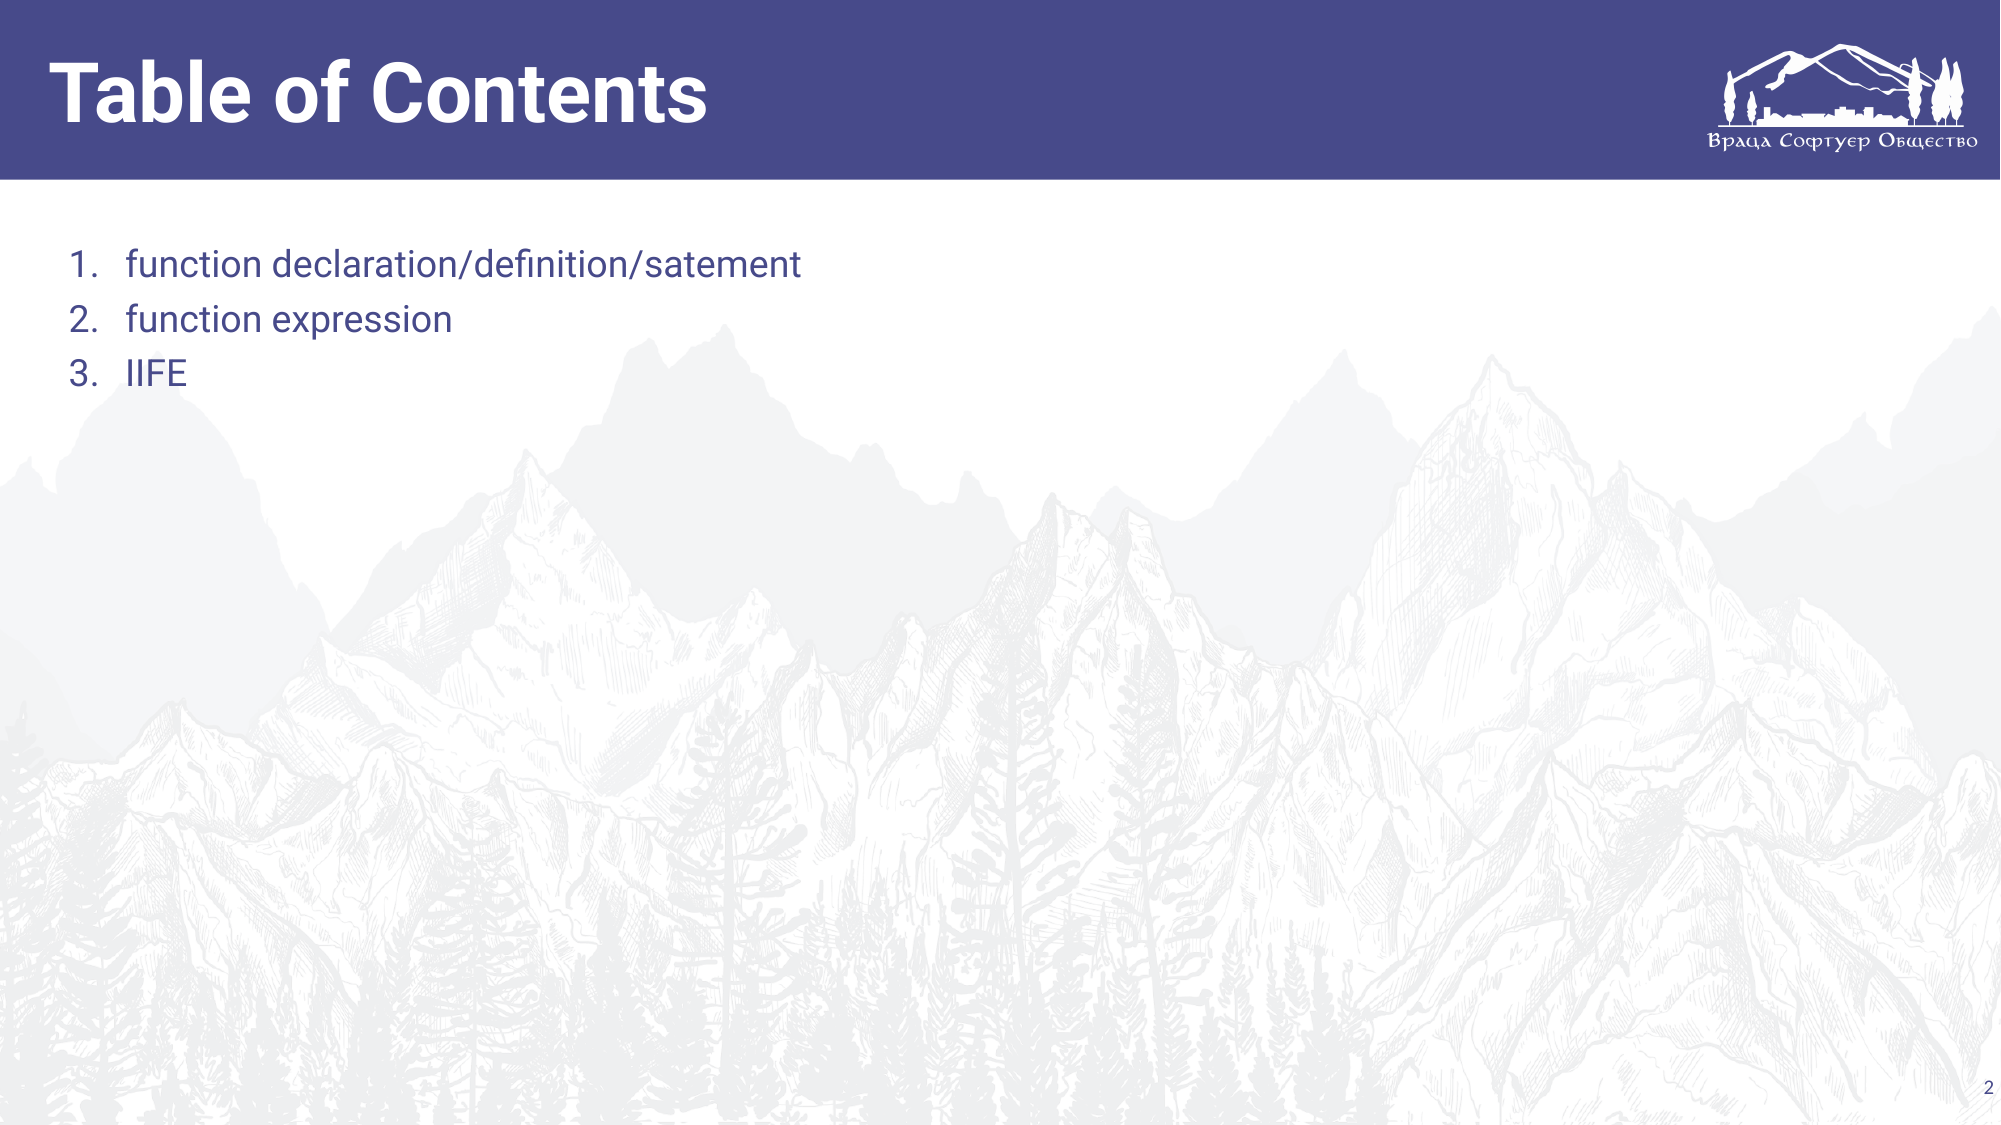

# Table of Contents
function declaration/definition/satement
function expression
IIFE
2